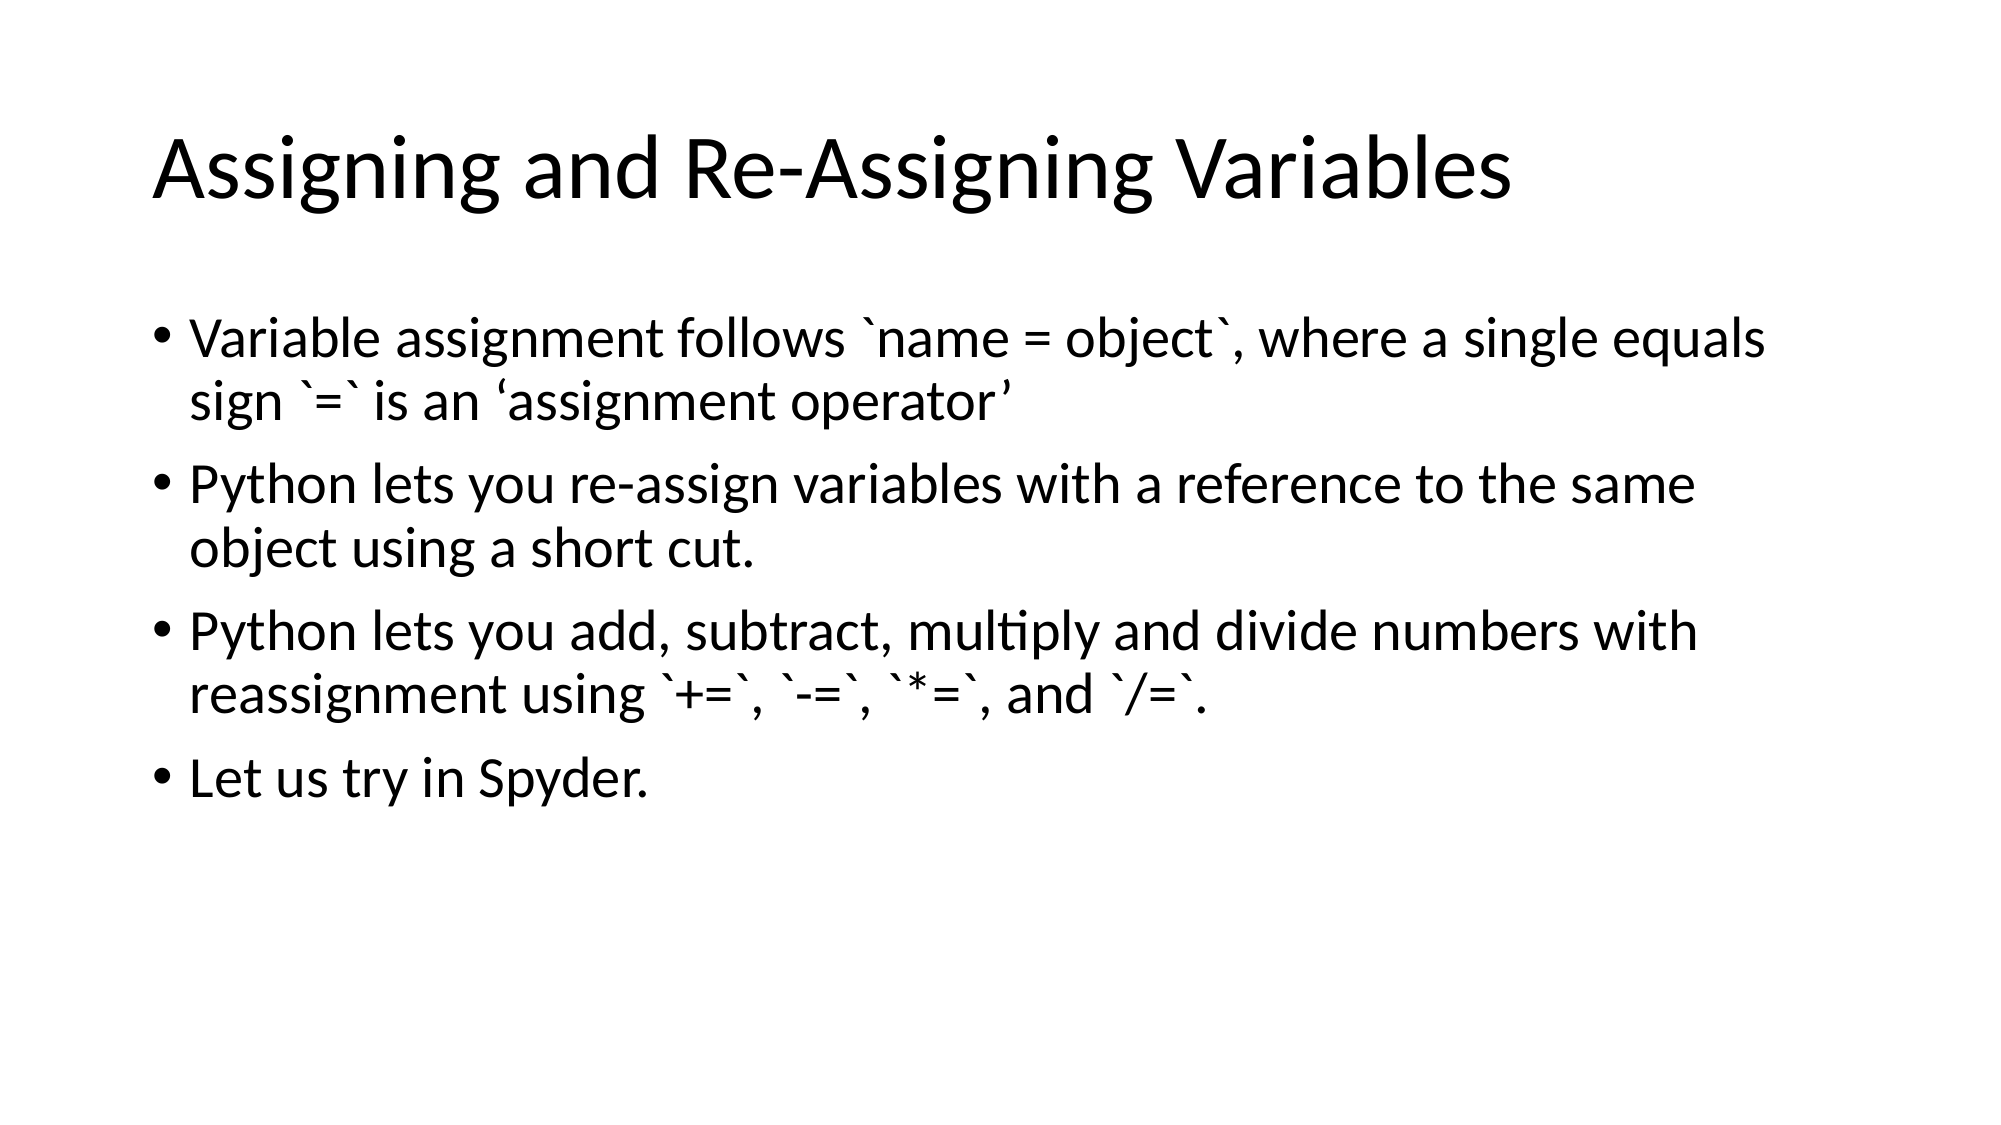

# Assigning and Re-Assigning Variables
Variable assignment follows `name = object`, where a single equals sign `=` is an ‘assignment operator’
Python lets you re-assign variables with a reference to the same object using a short cut.
Python lets you add, subtract, multiply and divide numbers with reassignment using `+=`, `-=`, `*=`, and `/=`.
Let us try in Spyder.